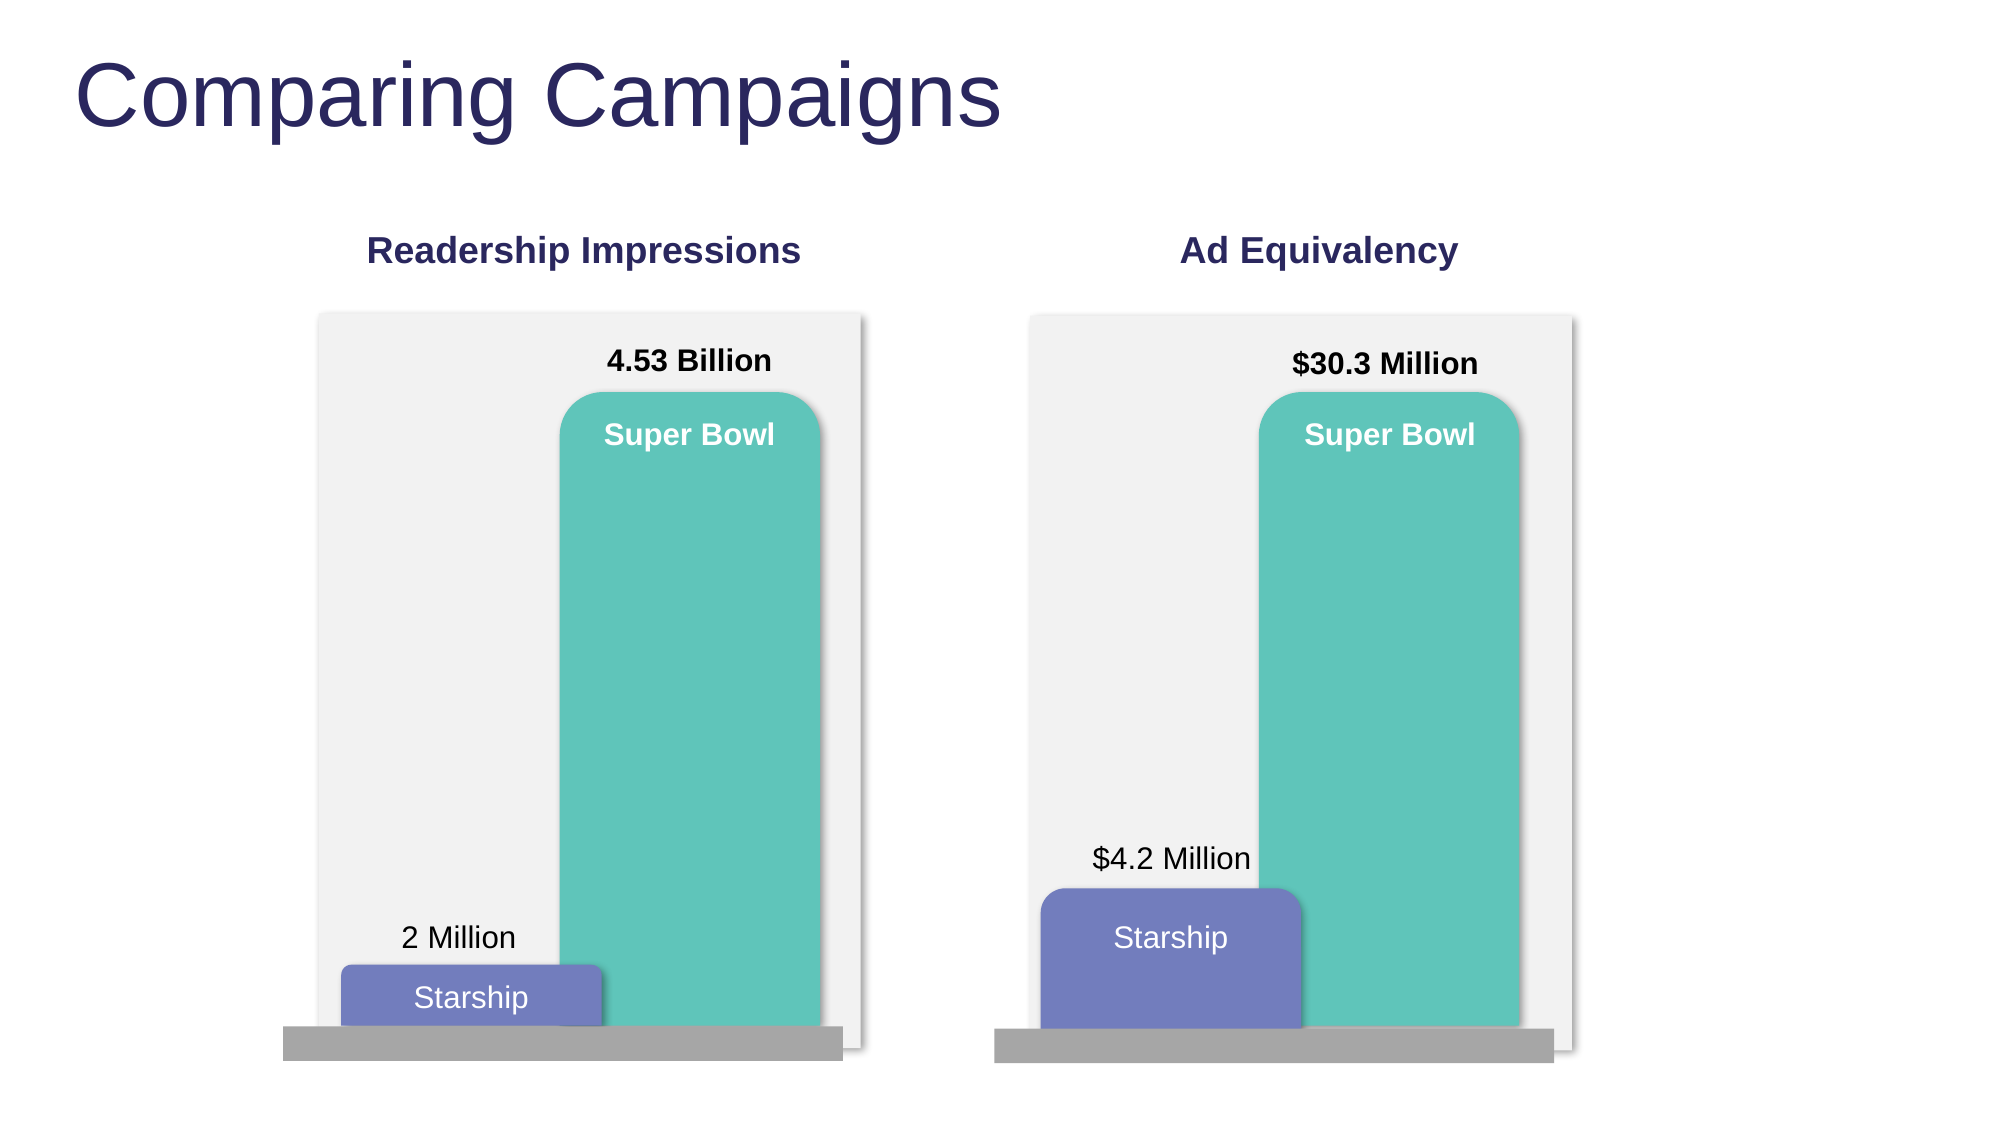

# Comparing Campaigns
Ad Equivalency
Readership Impressions

4.53 Billion
$30.3 Million

Super Bowl
Super Bowl
$4.2 Million

2 Million
Starship

Starship